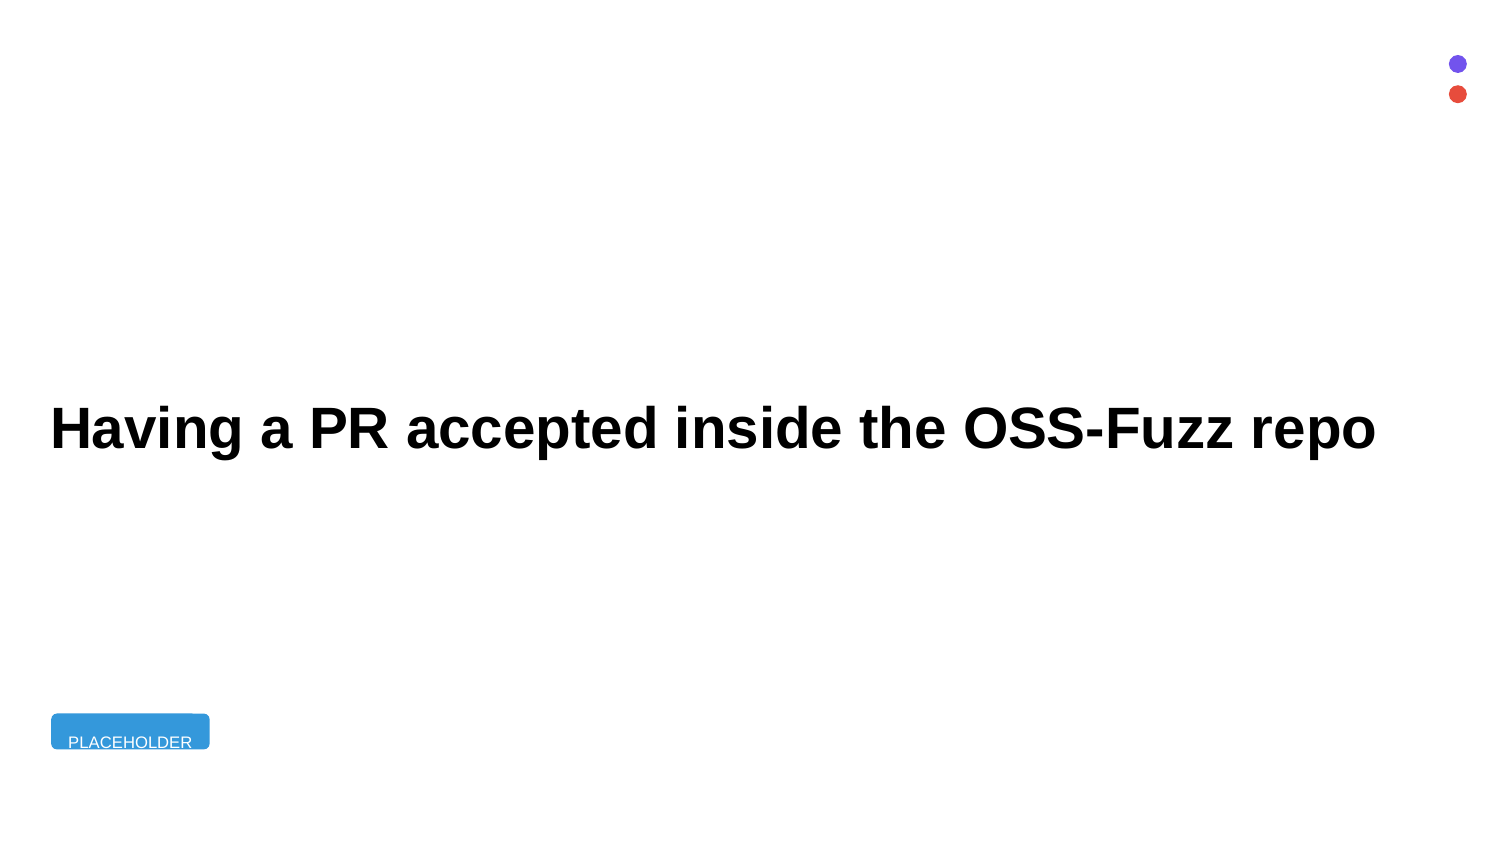

# Having a PR accepted inside the OSS-Fuzz repo
  PLACEHOLDER